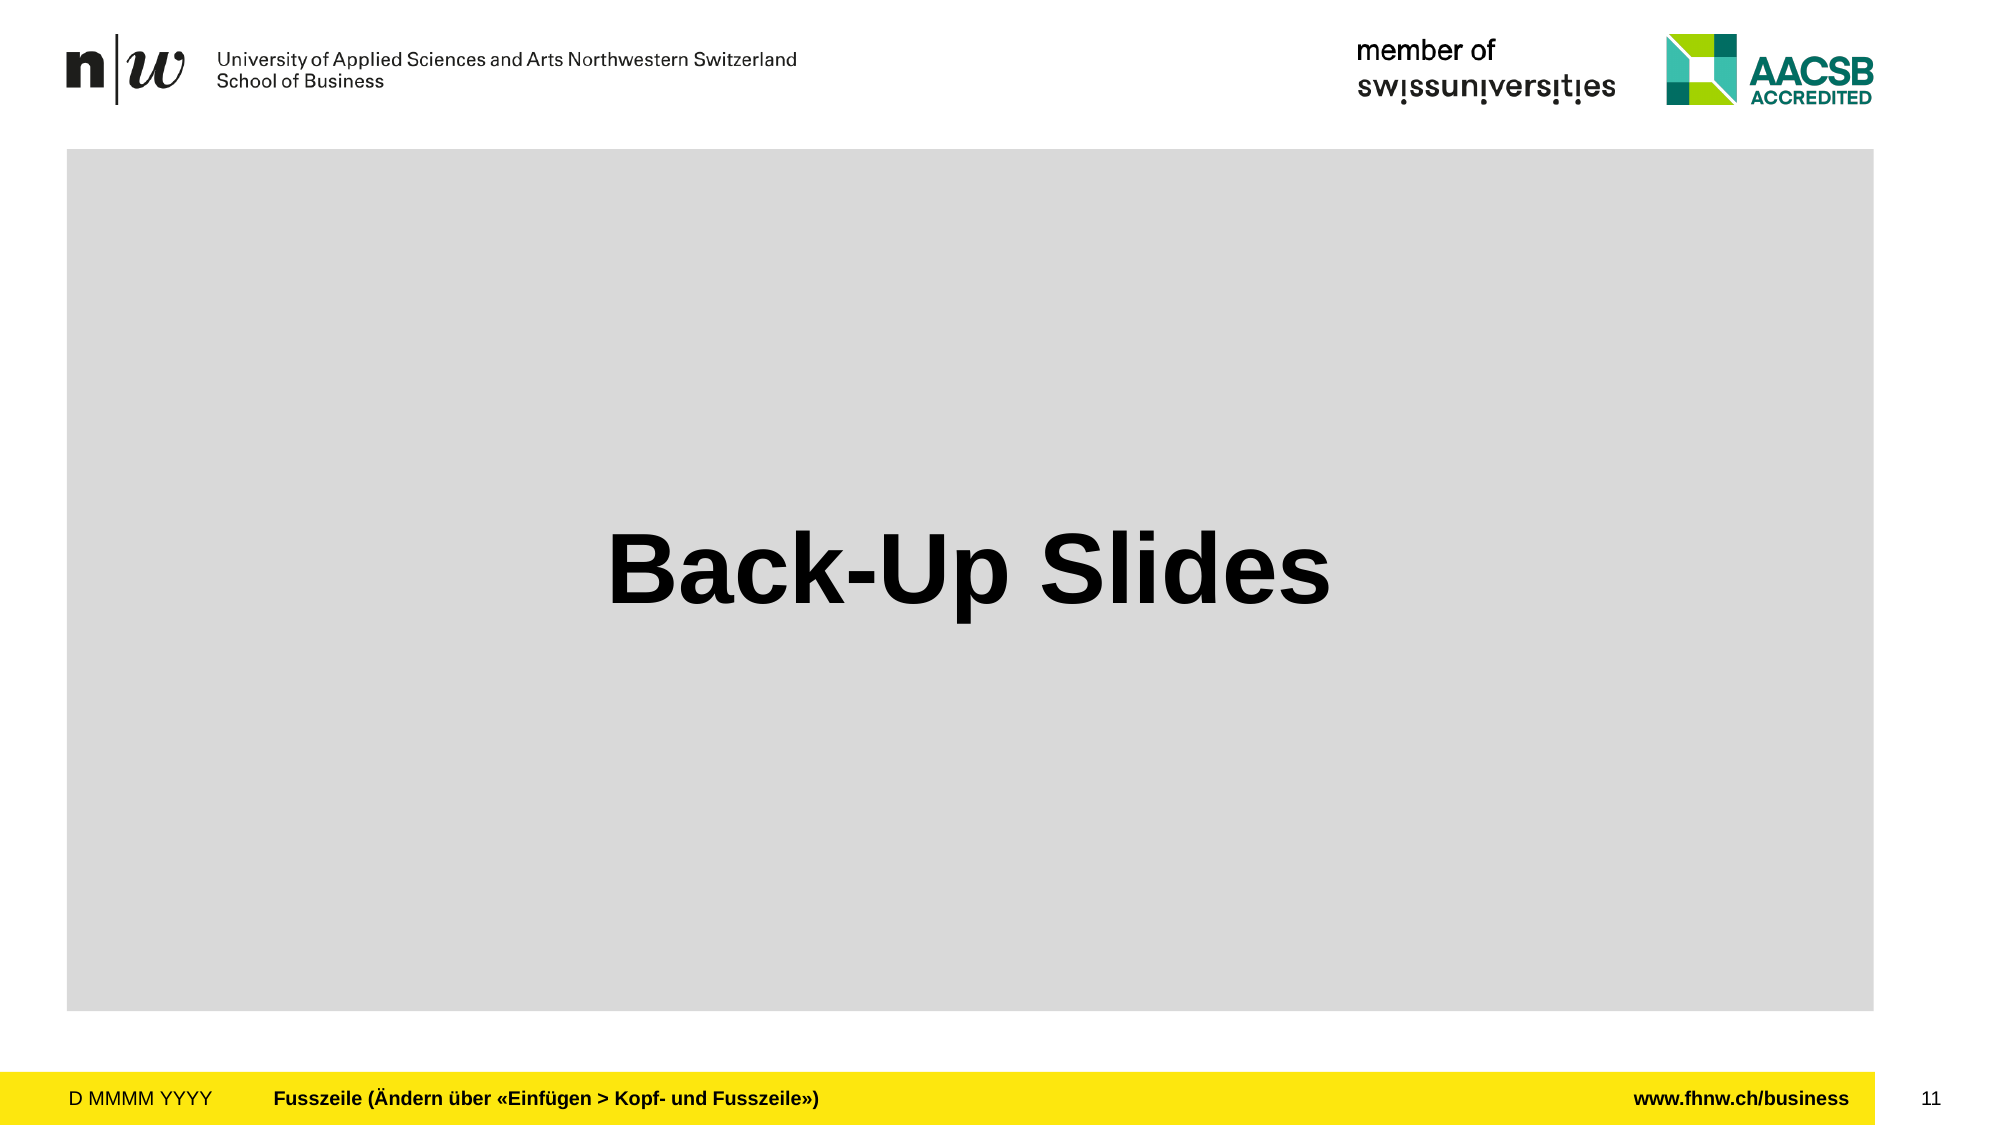

Back-Up Slides

D MMMM YYYY
Fusszeile (Ändern über «Einfügen > Kopf- und Fusszeile»)
11